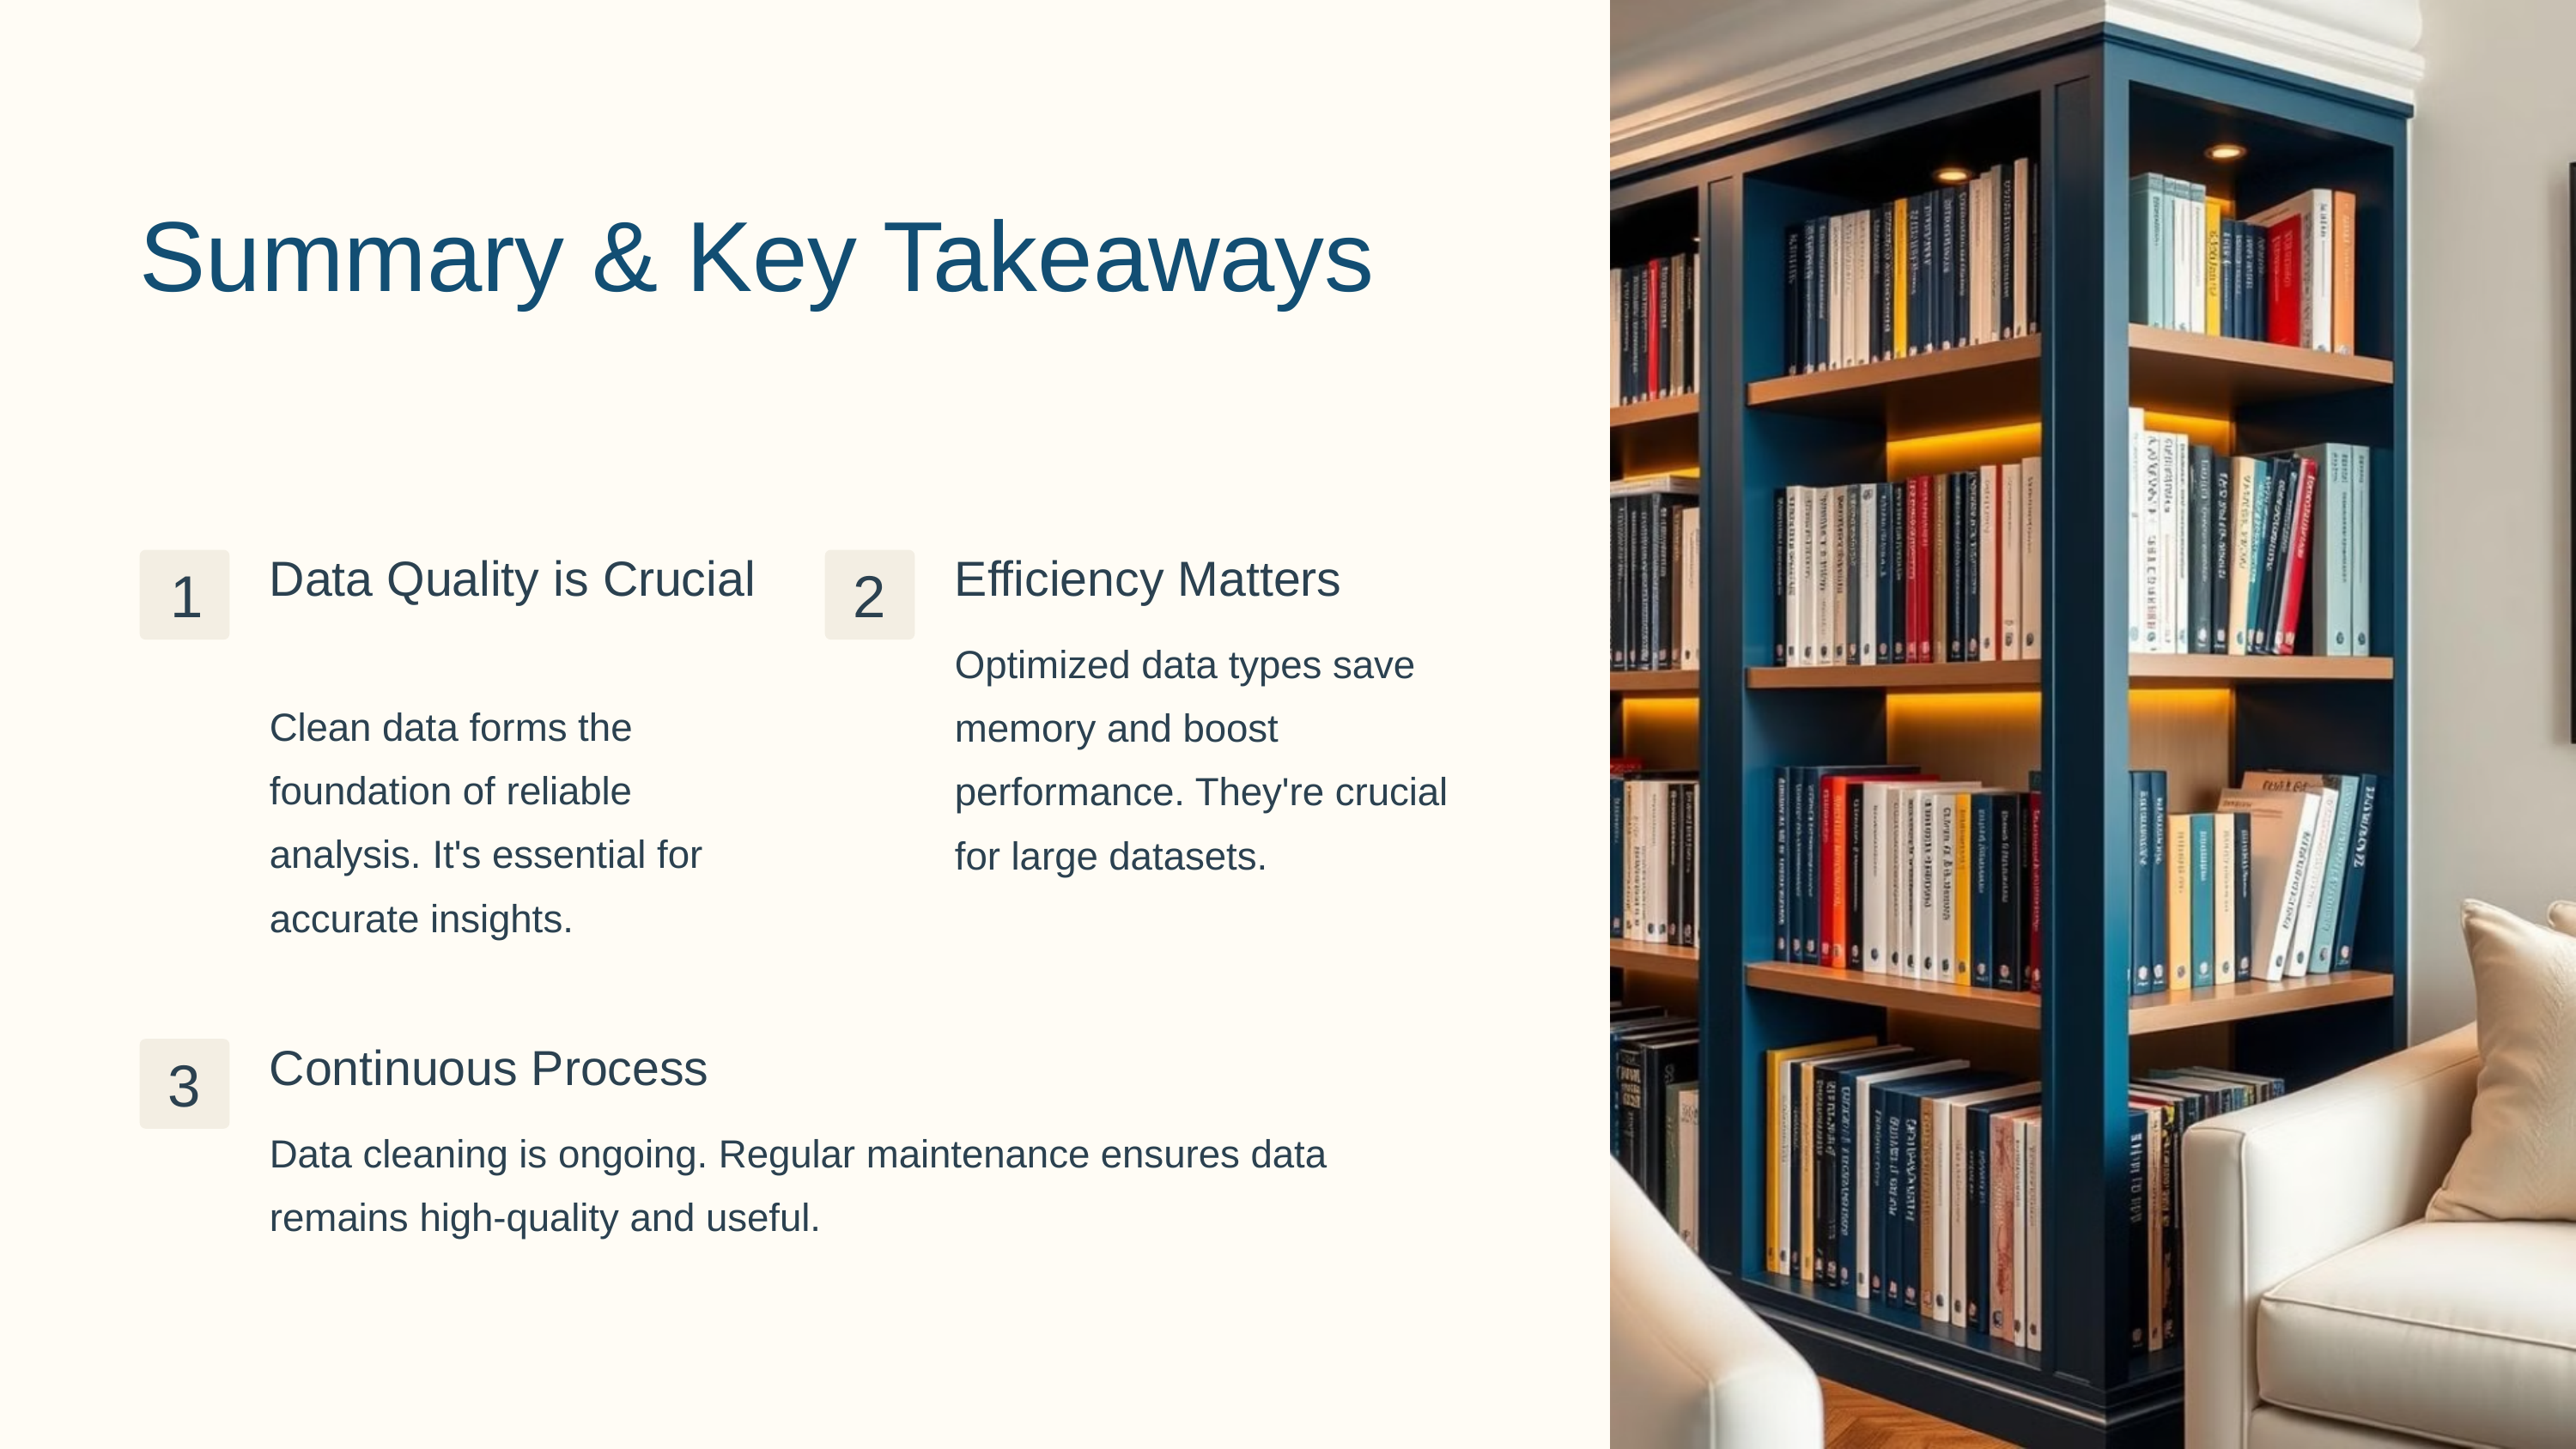

Summary & Key Takeaways
Data Quality is Crucial
Efficiency Matters

1
2
Optimized data types save memory and boost performance. They're crucial for large datasets.
Clean data forms the foundation of reliable analysis. It's essential for accurate insights.
Continuous Process

3
Data cleaning is ongoing. Regular maintenance ensures data remains high-quality and useful.